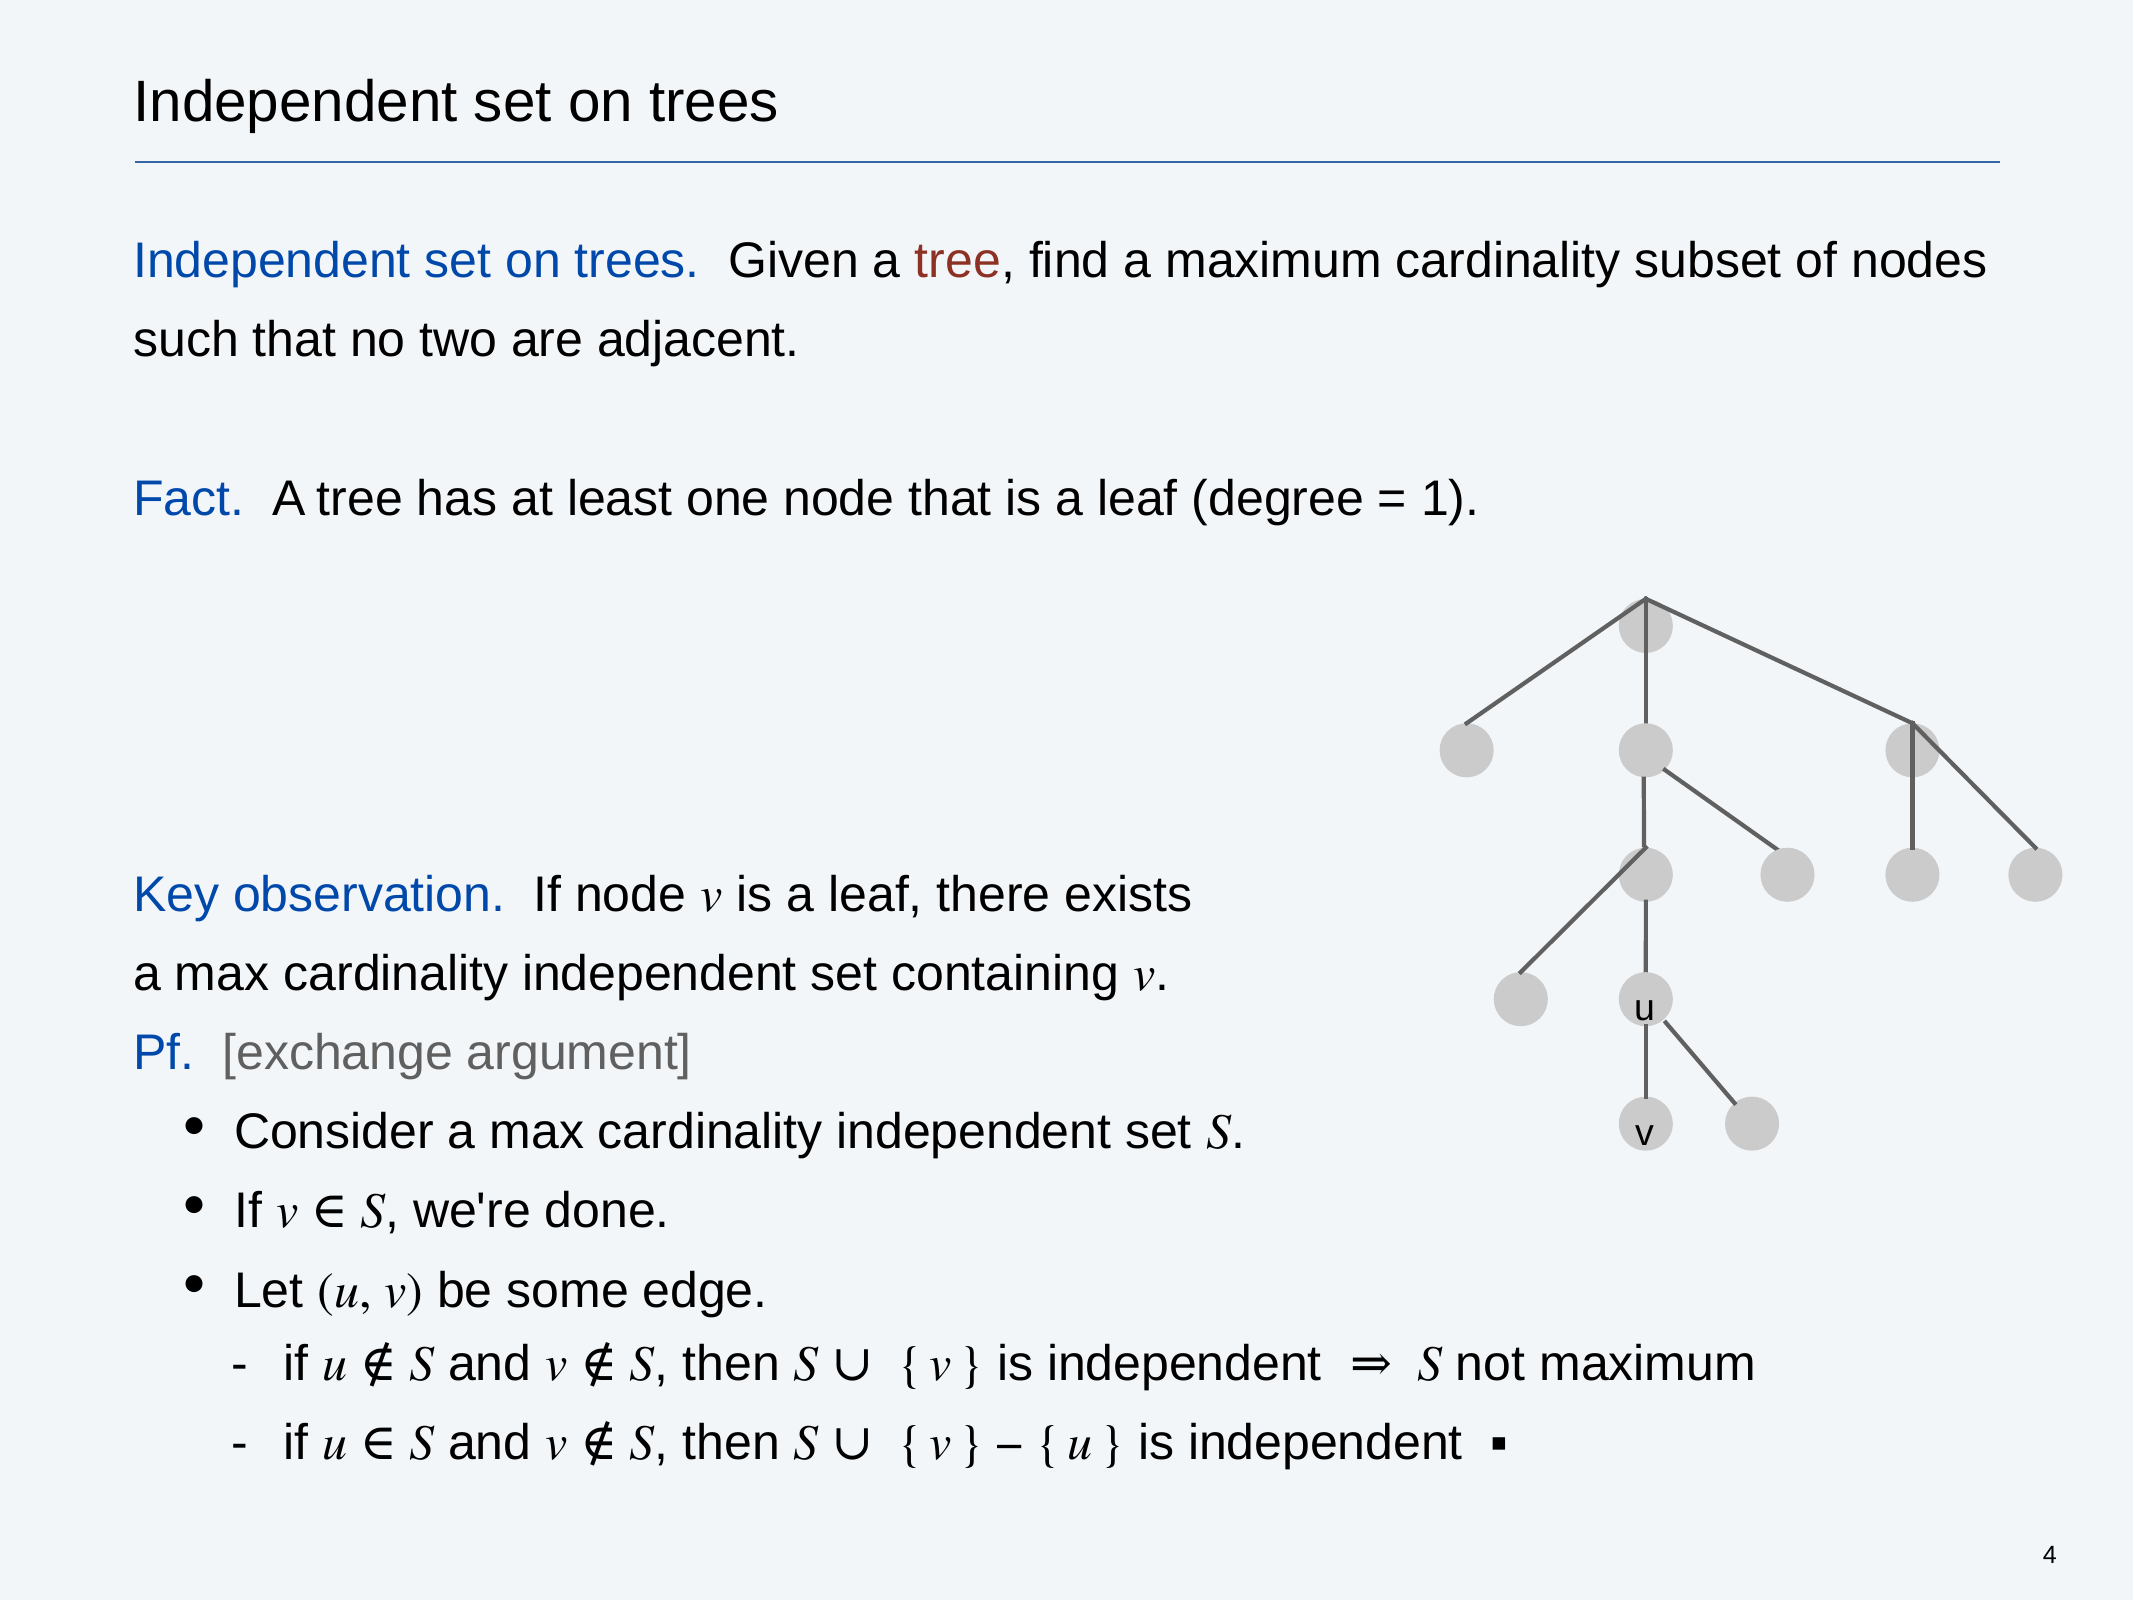

# Independent set on trees
Independent set on trees.  Given a tree, find a maximum cardinality subset of nodes such that no two are adjacent.
Fact.  A tree has at least one node that is a leaf (degree = 1).
Key observation.  If node v is a leaf, there exists
a max cardinality independent set containing v.
Pf.  [exchange argument]
Consider a max cardinality independent set S.
If v ∈ S, we're done.
Let (u, v) be some edge.
if u ∉ S and v ∉ S, then S ∪  { v } is independent  ⇒  S not maximum
if u ∈ S and v ∉ S, then S ∪  { v } − { u } is independent  ▪

u

v

4